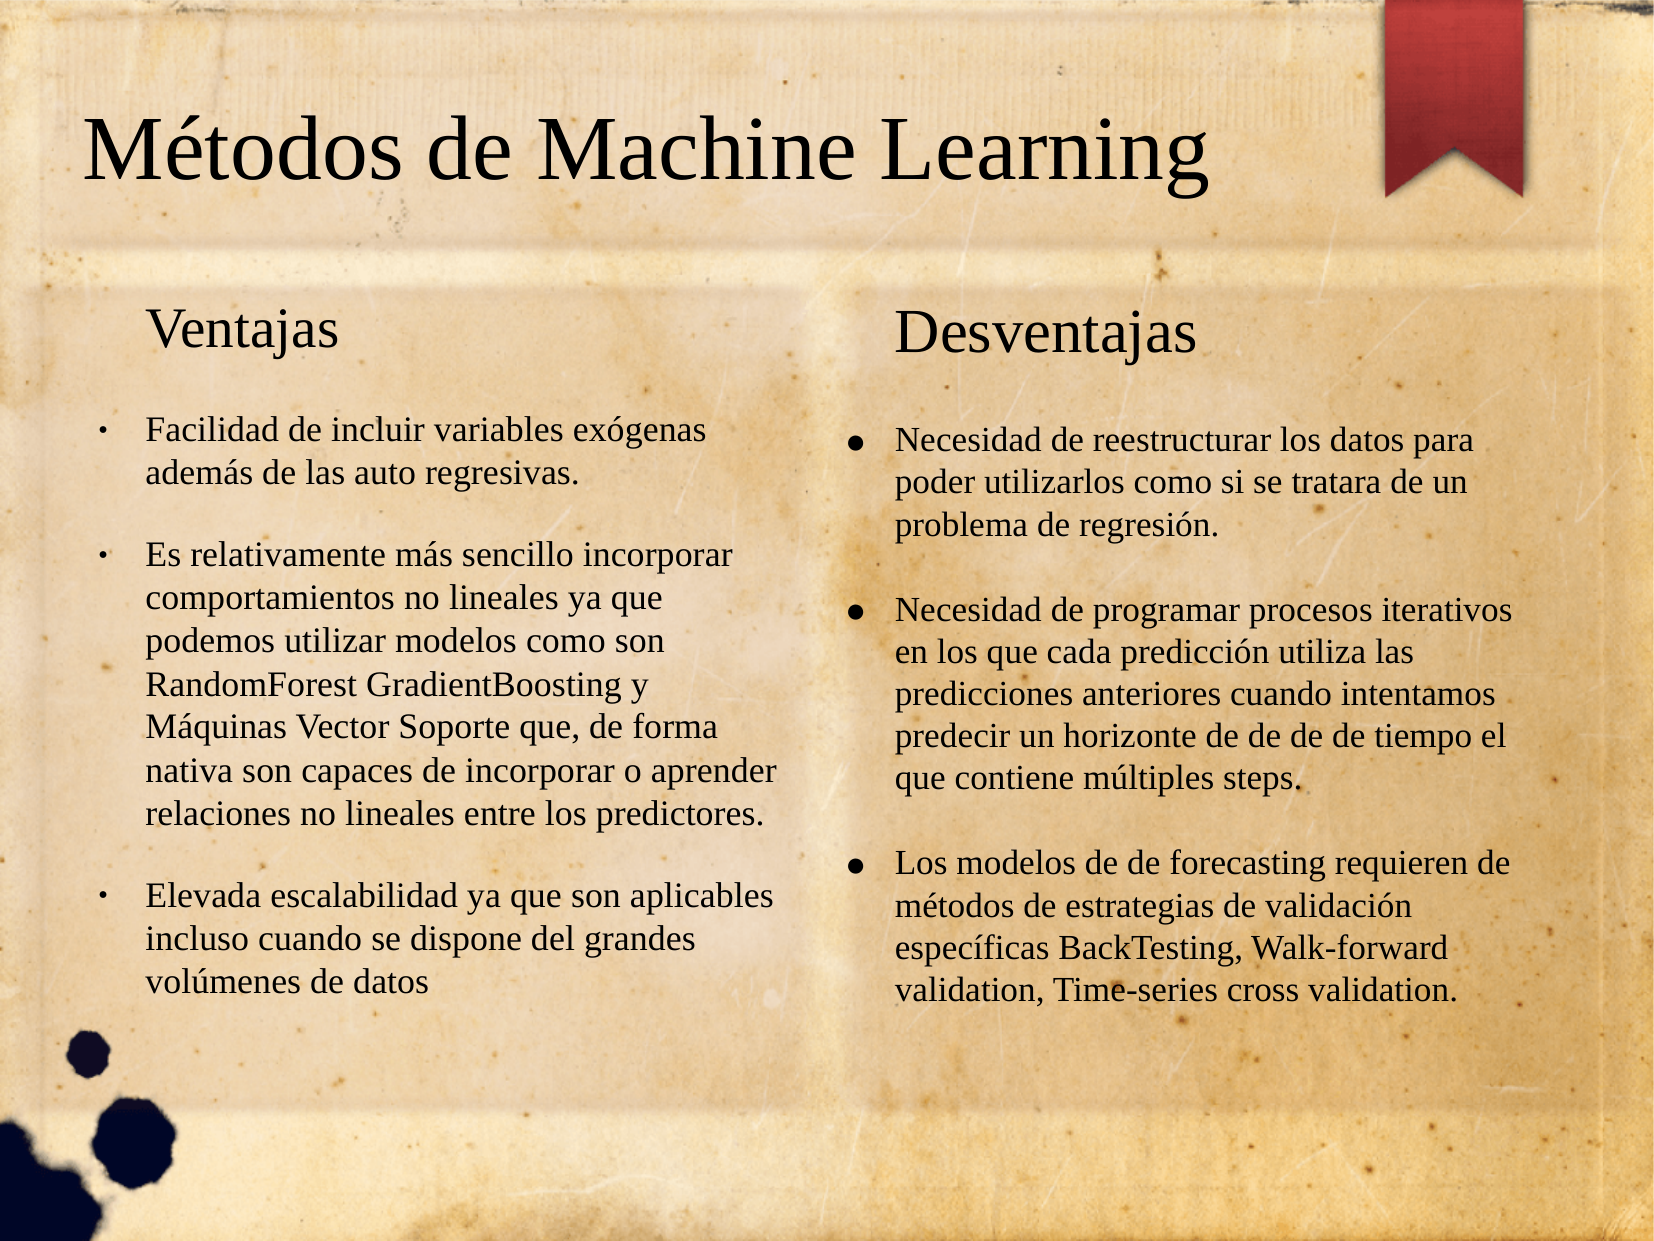

# Métodos de Machine Learning
Ventajas
Facilidad de incluir variables exógenas además de las auto regresivas.
Es relativamente más sencillo incorporar comportamientos no lineales ya que podemos utilizar modelos como son RandomForest GradientBoosting y Máquinas Vector Soporte que, de forma nativa son capaces de incorporar o aprender relaciones no lineales entre los predictores.
Elevada escalabilidad ya que son aplicables incluso cuando se dispone del grandes volúmenes de datos
Desventajas
Necesidad de reestructurar los datos para poder utilizarlos como si se tratara de un problema de regresión.
Necesidad de programar procesos iterativos en los que cada predicción utiliza las predicciones anteriores cuando intentamos predecir un horizonte de de de de tiempo el que contiene múltiples steps.
Los modelos de de forecasting requieren de métodos de estrategias de validación específicas BackTesting, Walk-forward validation, Time-series cross validation.